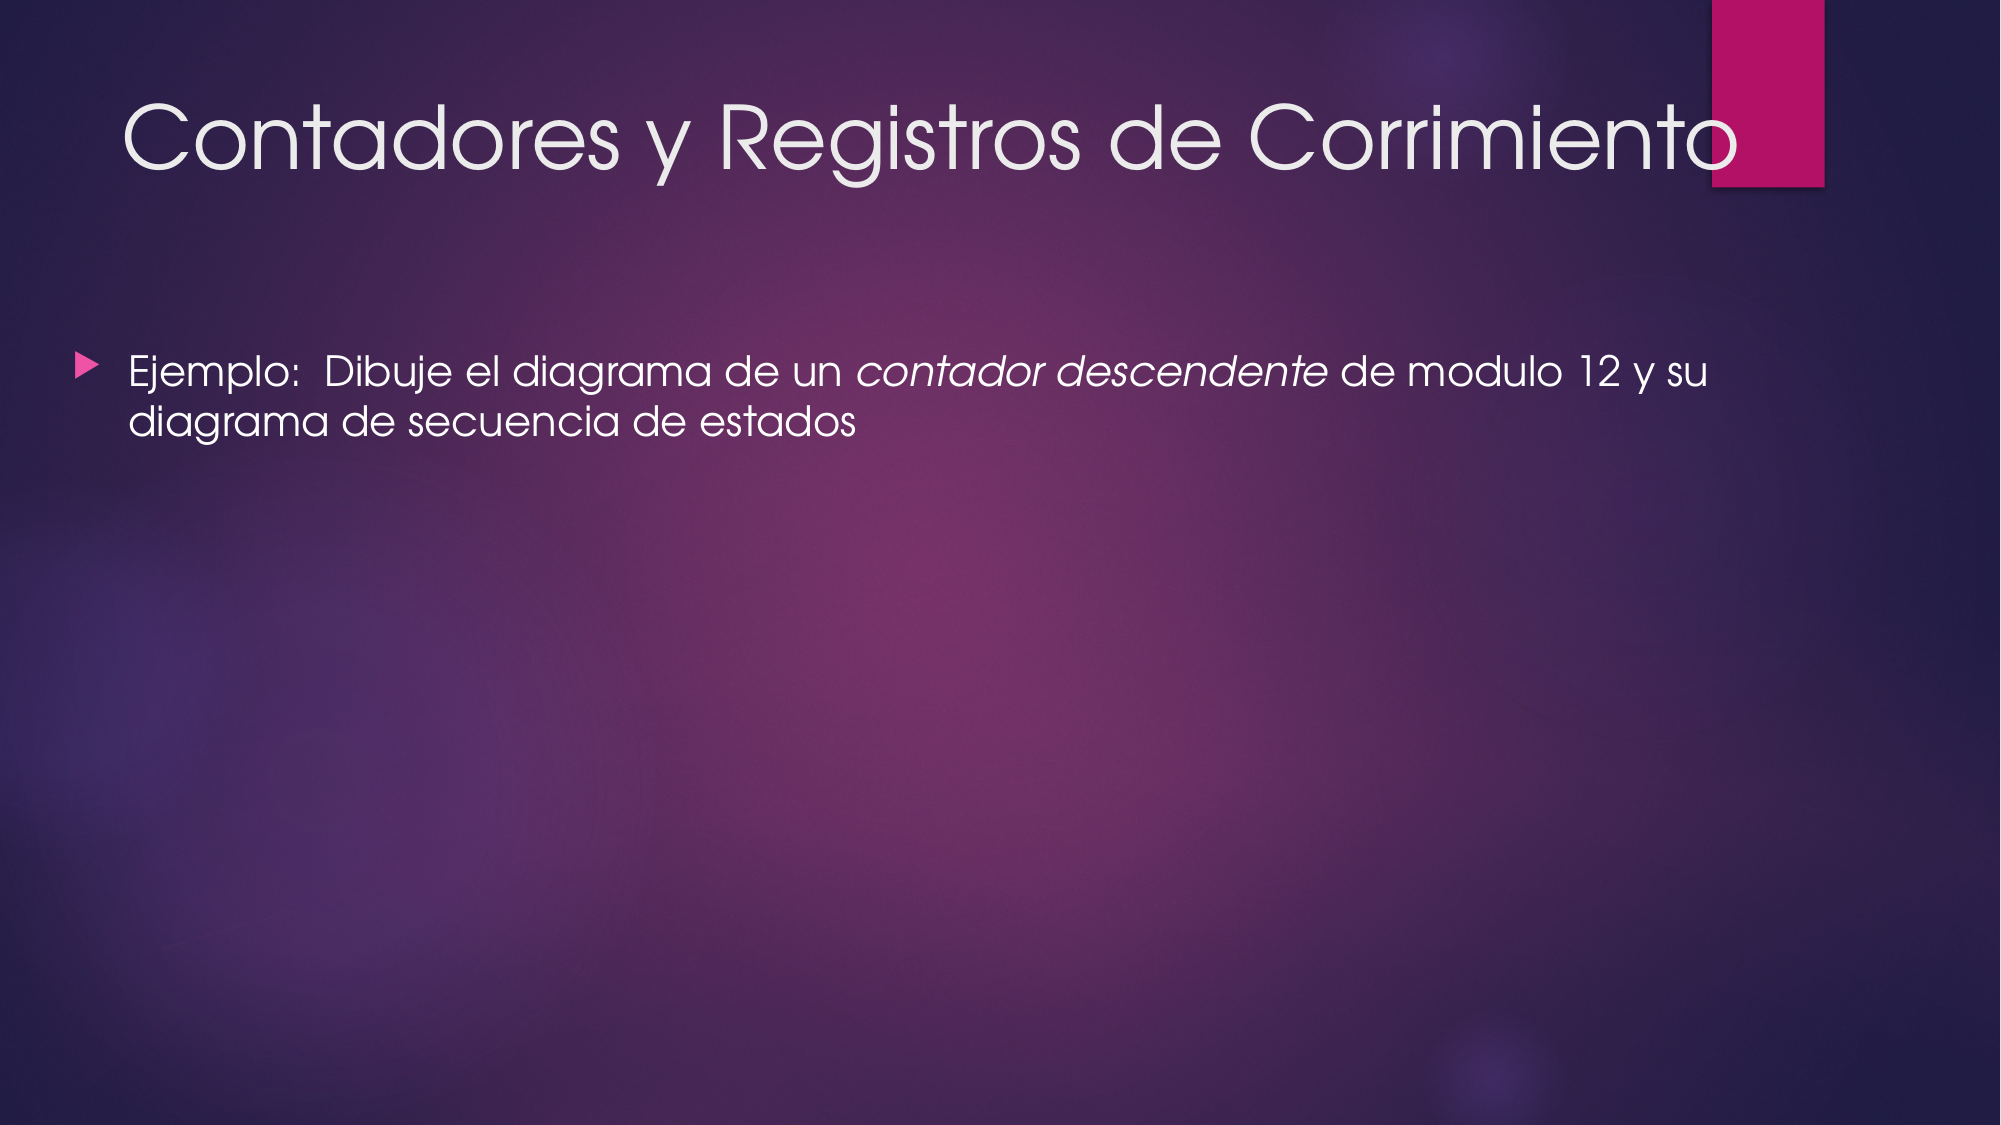

# Contadores y Registros de Corrimiento
Ejemplo:  Dibuje el diagrama de un contador descendente de modulo 12 y su diagrama de secuencia de estados